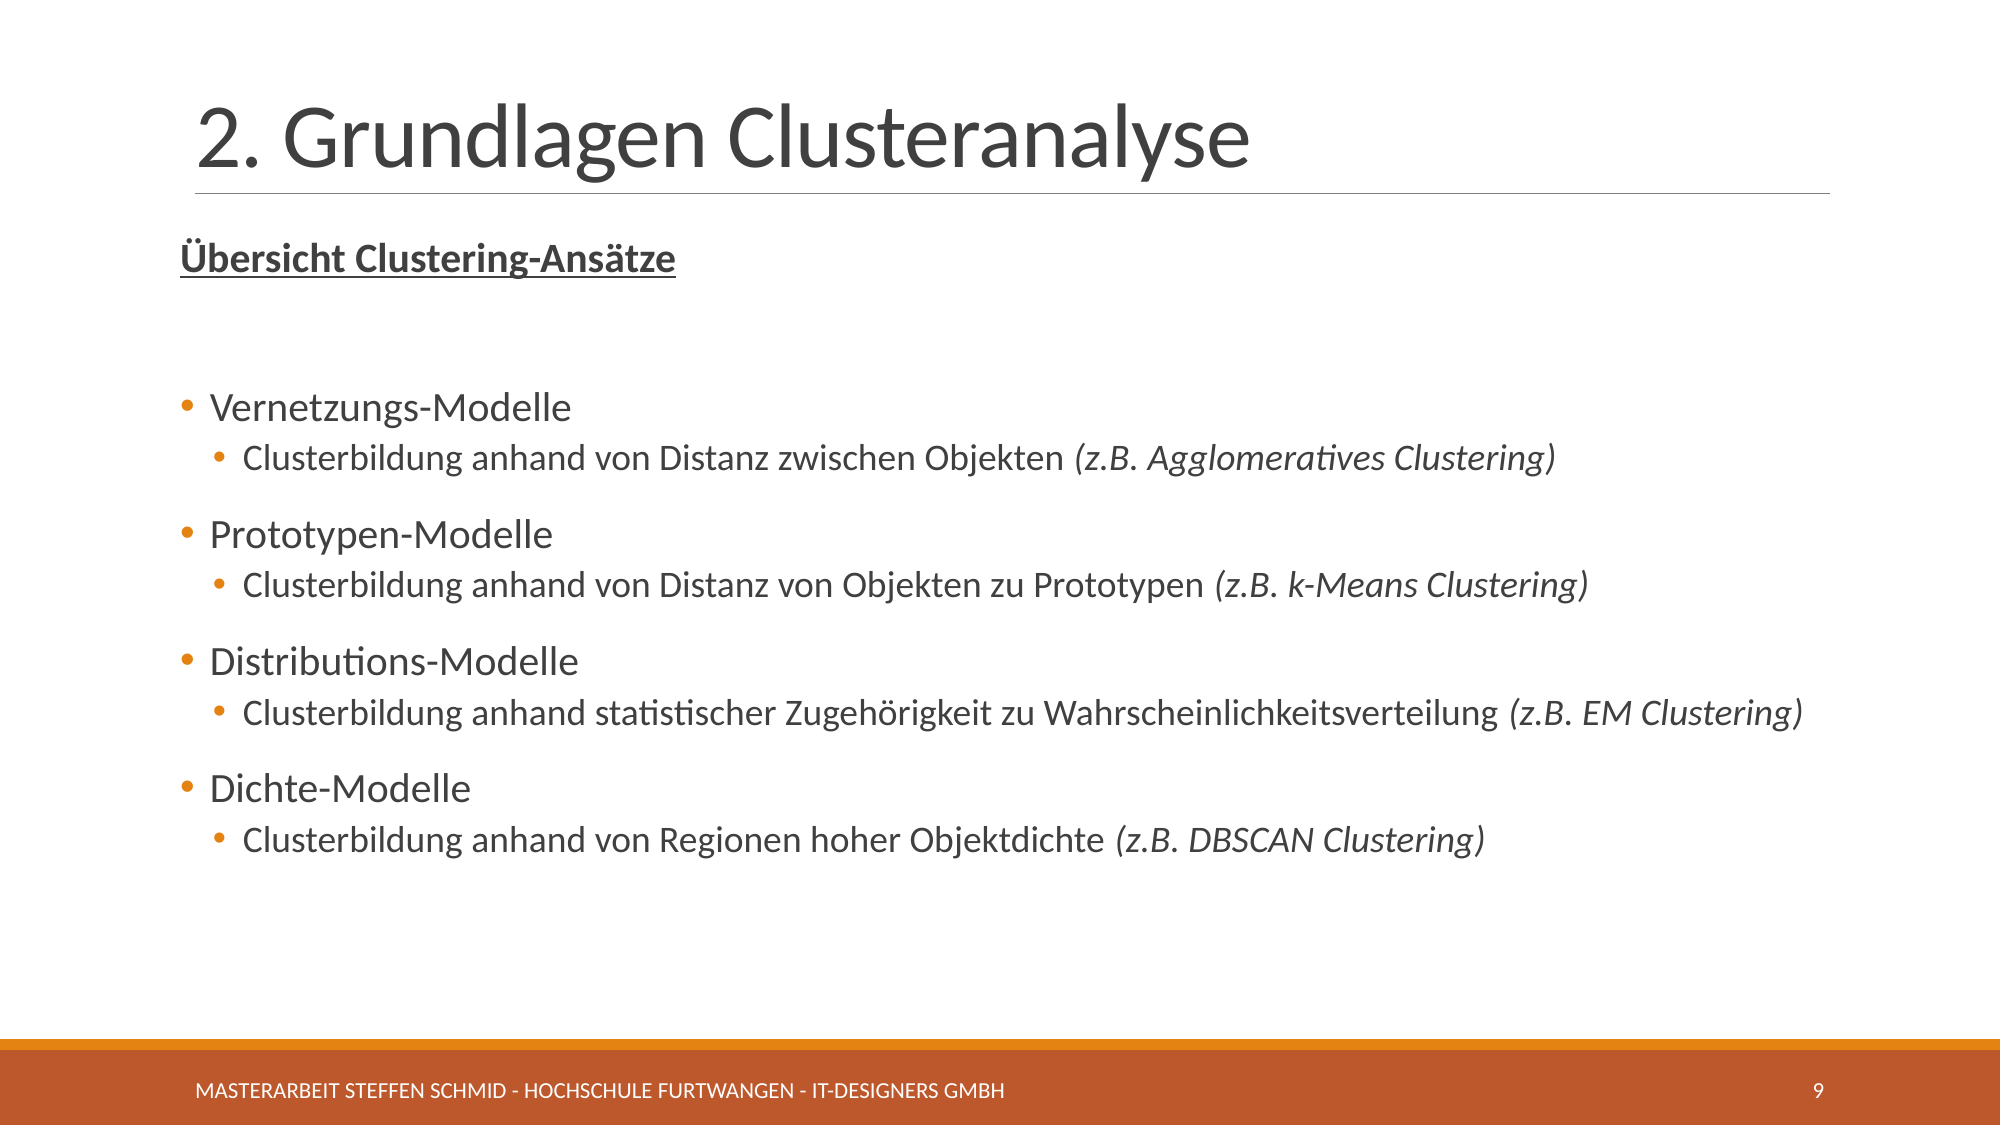

# 2. Grundlagen Clusteranalyse
Übersicht Clustering-Ansätze

Vernetzungs-Modelle
Clusterbildung anhand von Distanz zwischen Objekten (z.B. Agglomeratives Clustering)
Prototypen-Modelle
Clusterbildung anhand von Distanz von Objekten zu Prototypen (z.B. k-Means Clustering)
Distributions-Modelle
Clusterbildung anhand statistischer Zugehörigkeit zu Wahrscheinlichkeitsverteilung (z.B. EM Clustering)
Dichte-Modelle
Clusterbildung anhand von Regionen hoher Objektdichte (z.B. DBSCAN Clustering)

Masterarbeit Steffen Schmid - Hochschule Furtwangen - IT-Designers GmbH
9